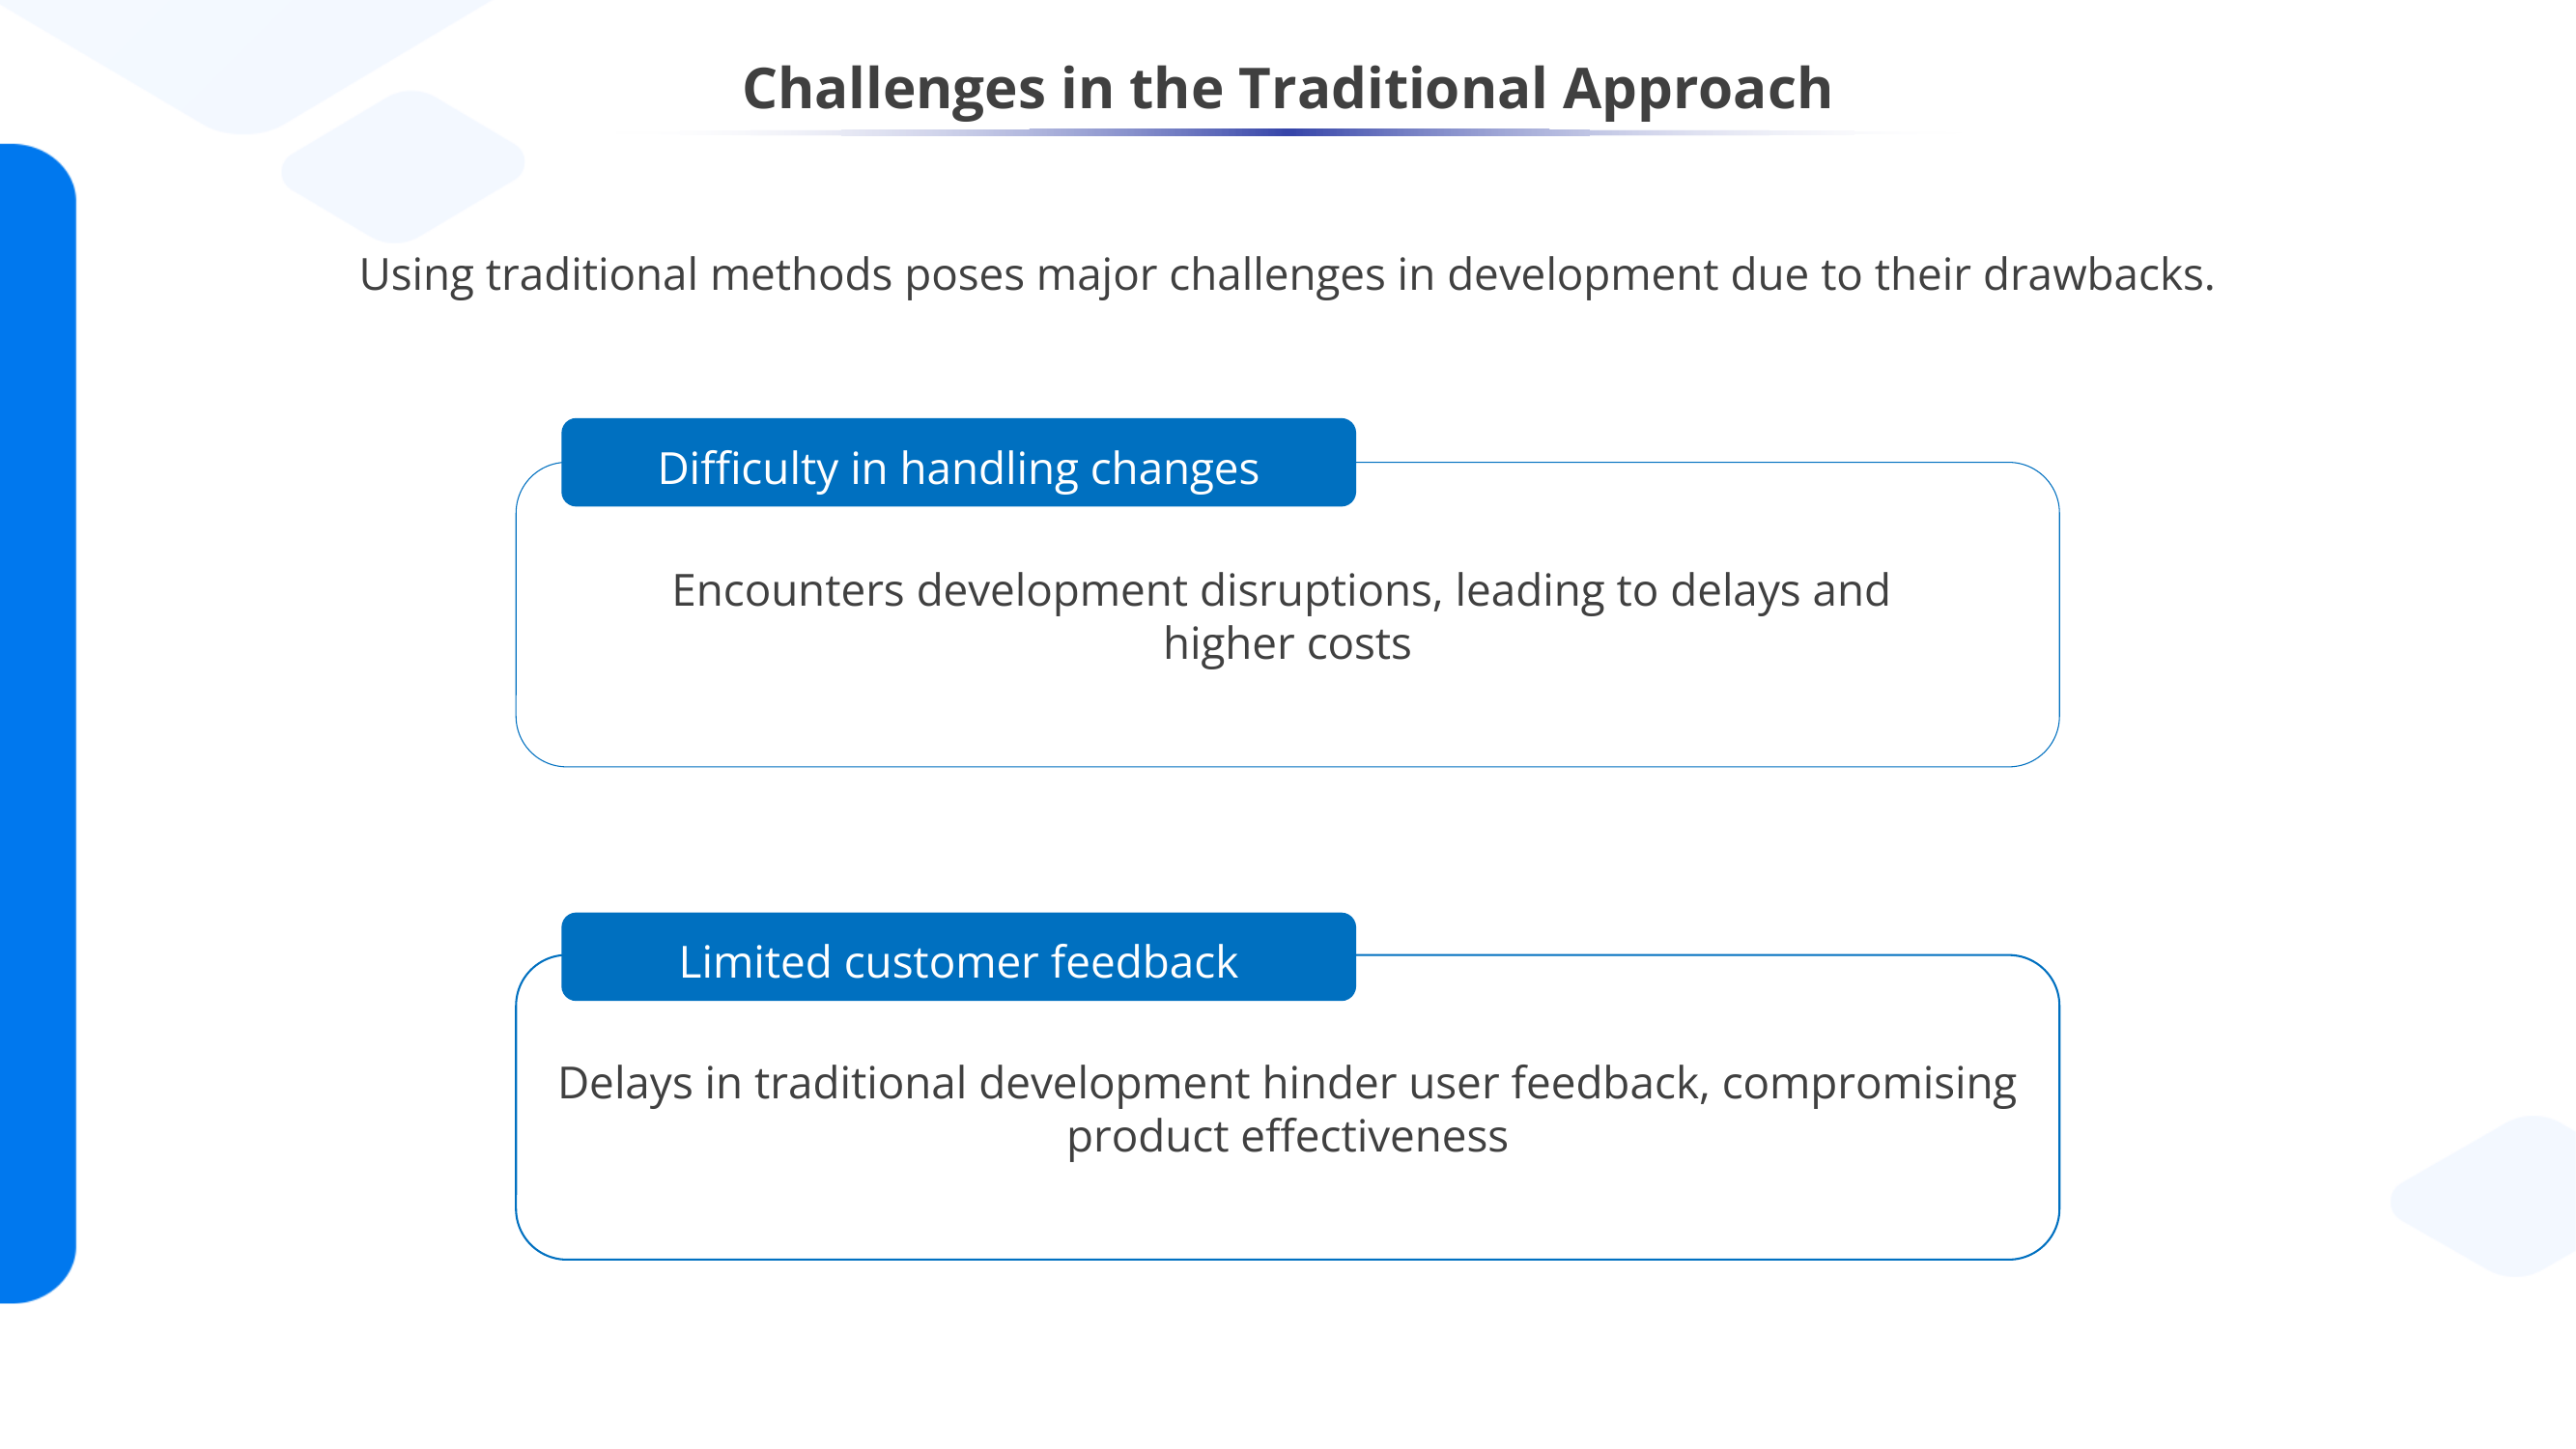

# Challenges in the Traditional Approach

Using traditional methods poses major challenges in development due to their drawbacks.
Difficulty in handling changes
Encounters development disruptions, leading to delays and
higher costs
Limited customer feedback
Delays in traditional development hinder user feedback, compromising product effectiveness